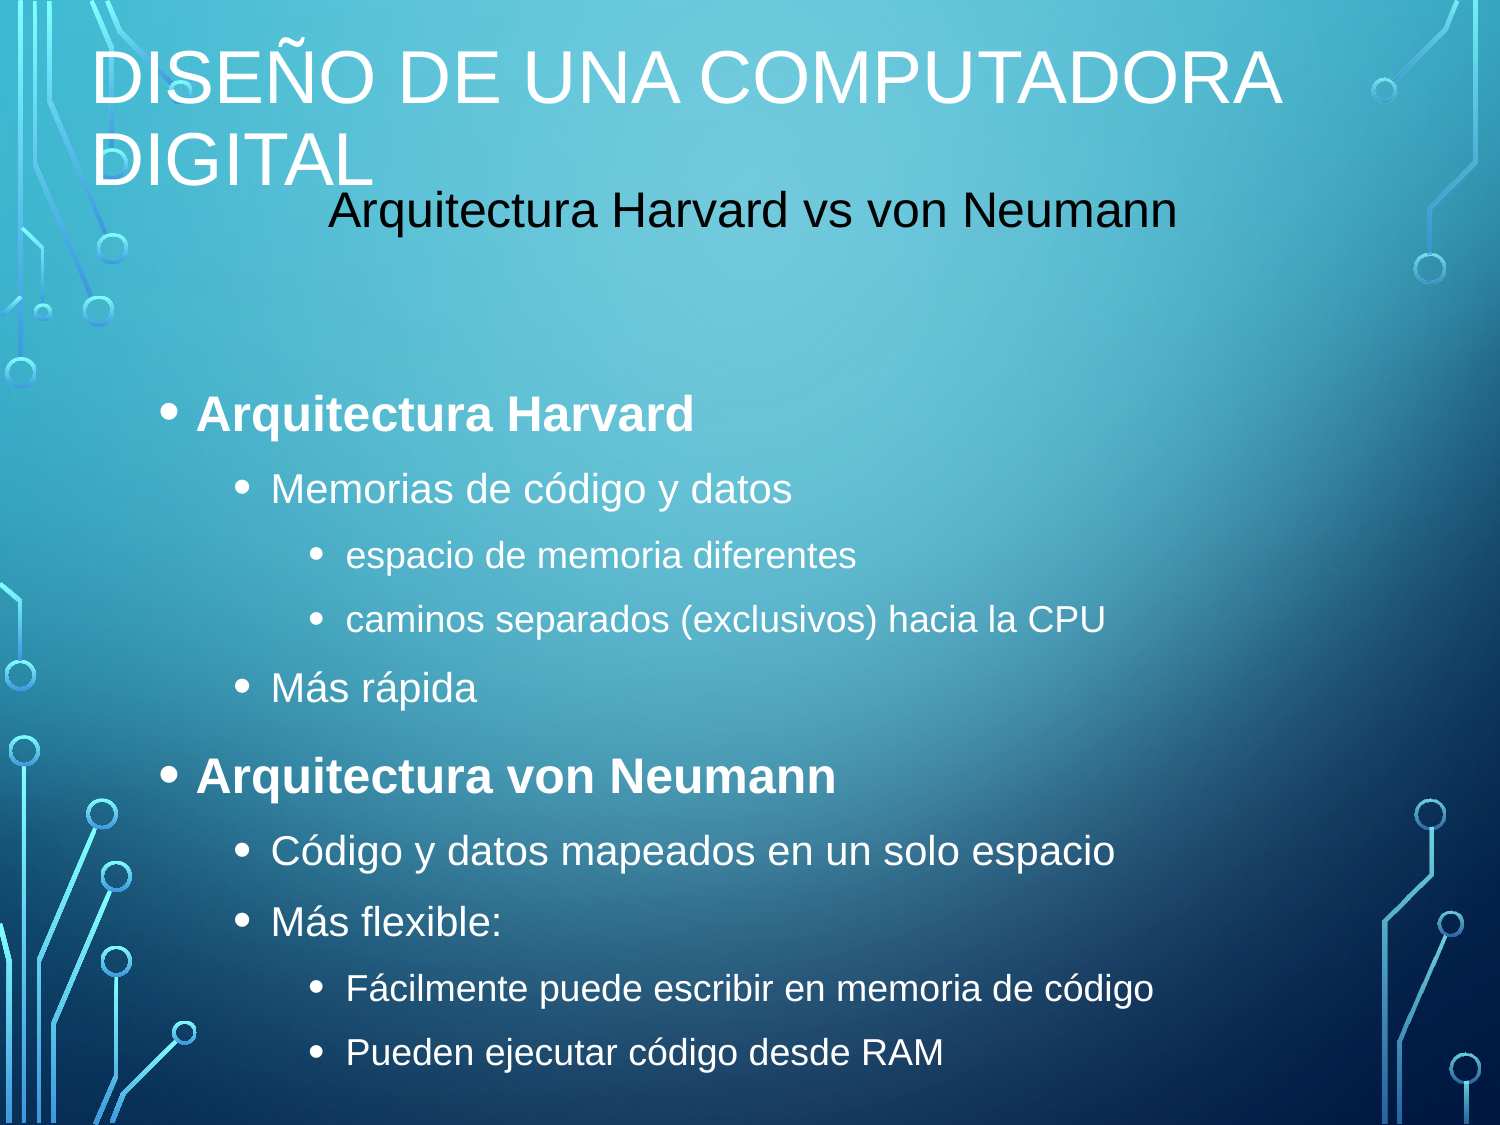

# Diseño de una Computadora Digital
Arquitectura Harvard vs von Neumann
Arquitectura Harvard
Memorias de código y datos
espacio de memoria diferentes
caminos separados (exclusivos) hacia la CPU
Más rápida
Arquitectura von Neumann
Código y datos mapeados en un solo espacio
Más flexible:
Fácilmente puede escribir en memoria de código
Pueden ejecutar código desde RAM